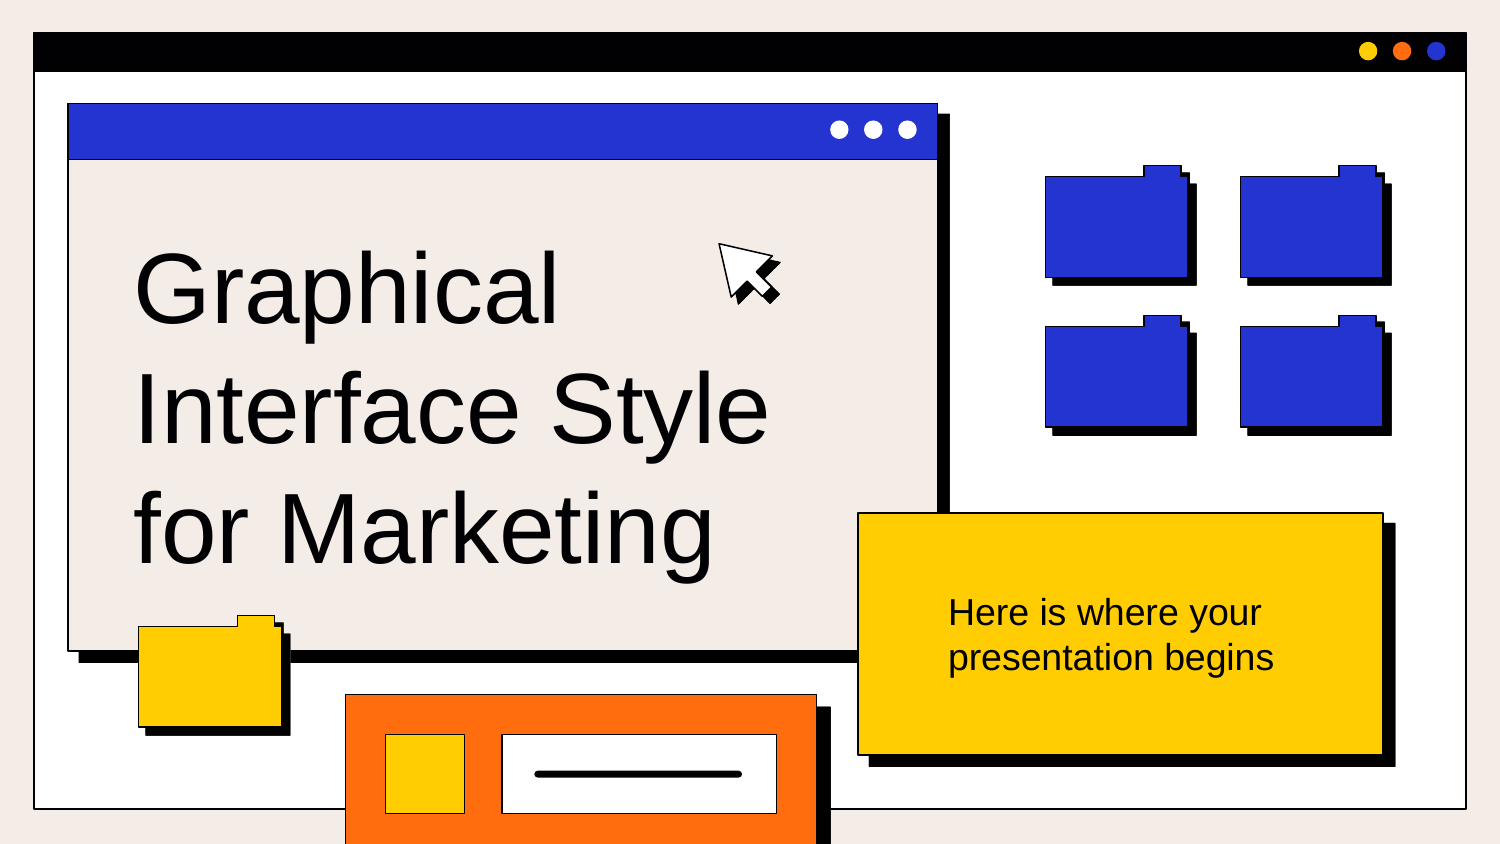

# Graphical Interface Style for Marketing

Here is where your presentation begins